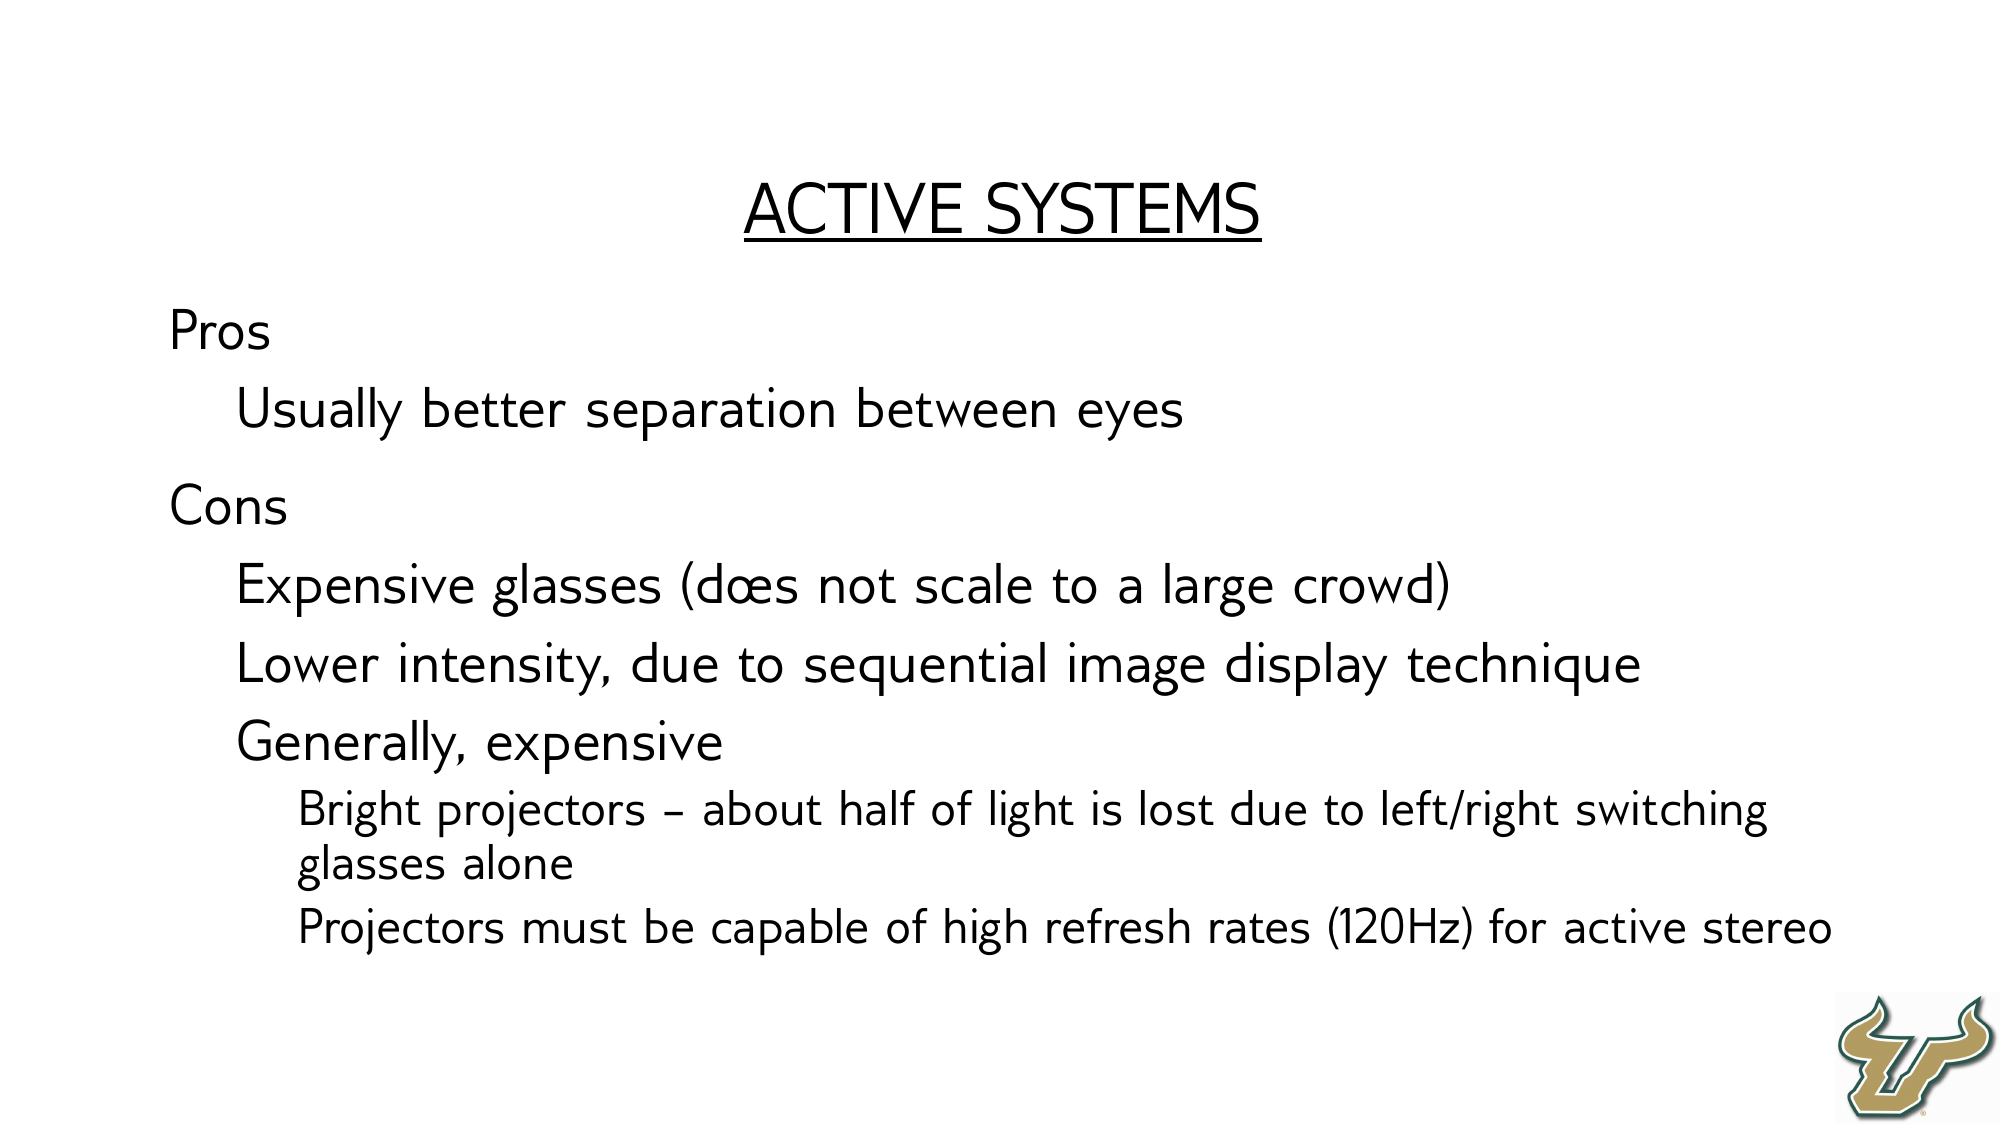

Active systems
Pros
Usually better separation between eyes
Cons
Expensive glasses (does not scale to a large crowd)
Lower intensity, due to sequential image display technique
Generally, expensive
Bright projectors – about half of light is lost due to left/right switching glasses alone
Projectors must be capable of high refresh rates (120Hz) for active stereo